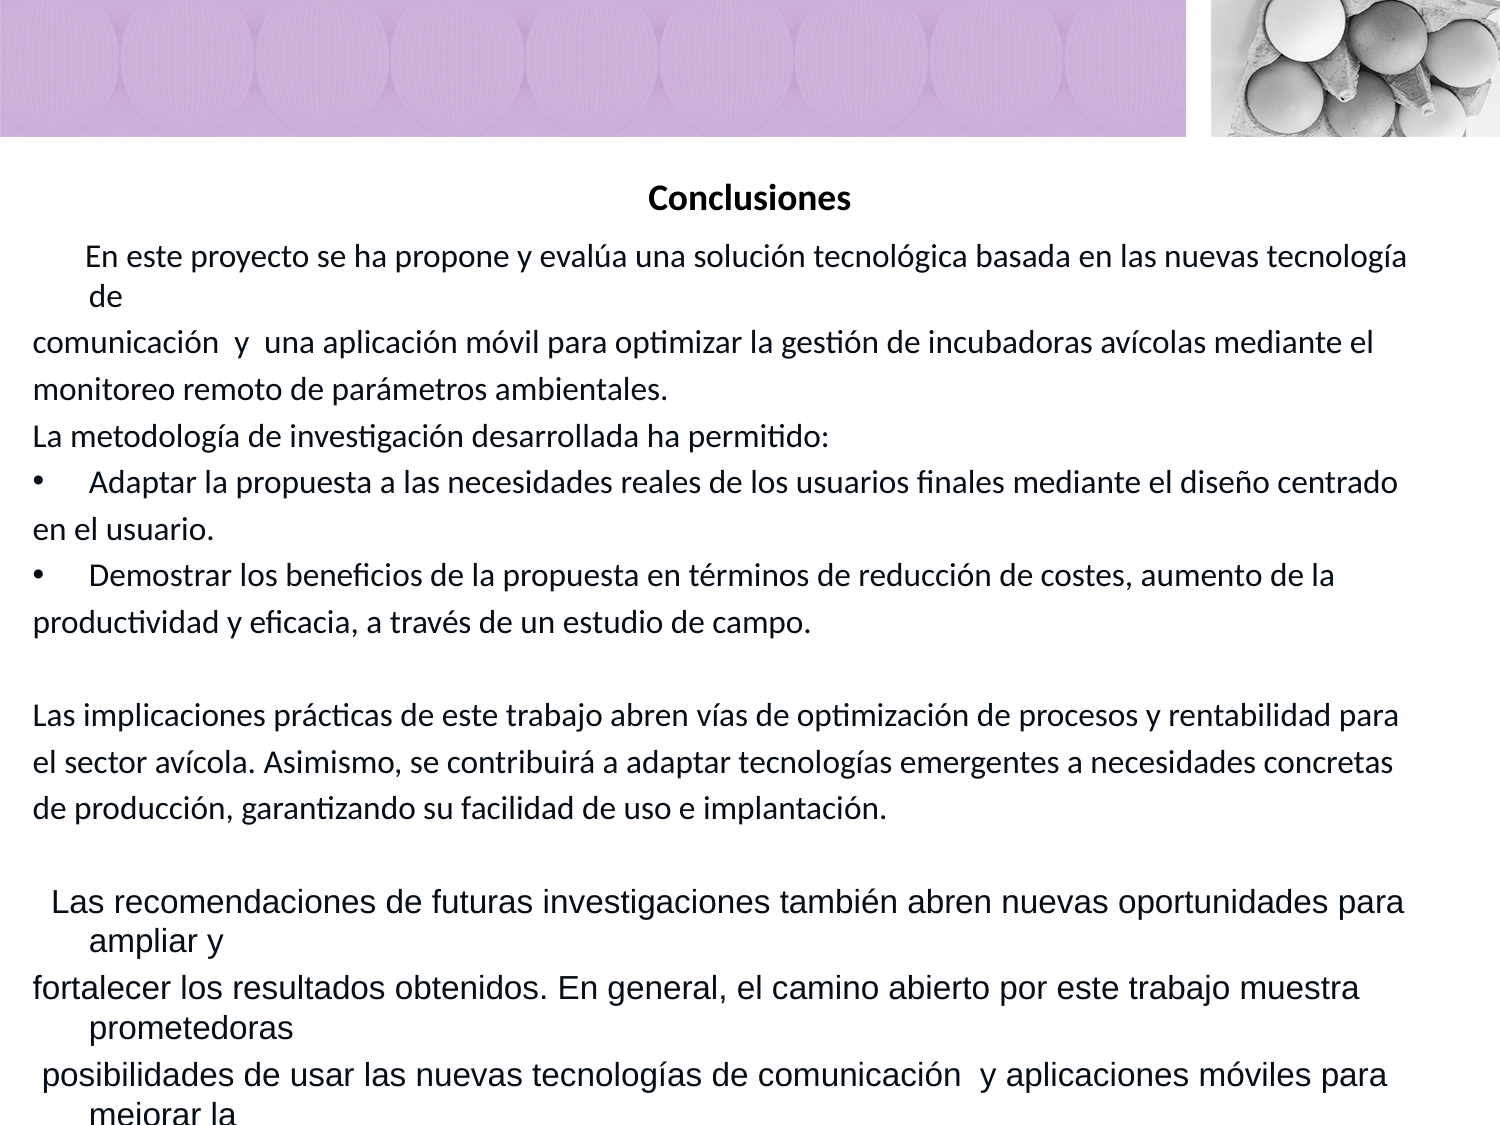

Conclusiones
       En este proyecto se ha propone y evalúa una solución tecnológica basada en las nuevas tecnología de
comunicación  y  una aplicación móvil para optimizar la gestión de incubadoras avícolas mediante el
monitoreo remoto de parámetros ambientales.
La metodología de investigación desarrollada ha permitido:
Adaptar la propuesta a las necesidades reales de los usuarios finales mediante el diseño centrado
en el usuario.
Demostrar los beneficios de la propuesta en términos de reducción de costes, aumento de la
productividad y eficacia, a través de un estudio de campo.

Las implicaciones prácticas de este trabajo abren vías de optimización de procesos y rentabilidad para
el sector avícola. Asimismo, se contribuirá a adaptar tecnologías emergentes a necesidades concretas
de producción, garantizando su facilidad de uso e implantación.

  Las recomendaciones de futuras investigaciones también abren nuevas oportunidades para ampliar y
fortalecer los resultados obtenidos. En general, el camino abierto por este trabajo muestra prometedoras
 posibilidades de usar las nuevas tecnologías de comunicación  y aplicaciones móviles para mejorar la
gestionabilidad y la eficiencia económica en la industria avícola..